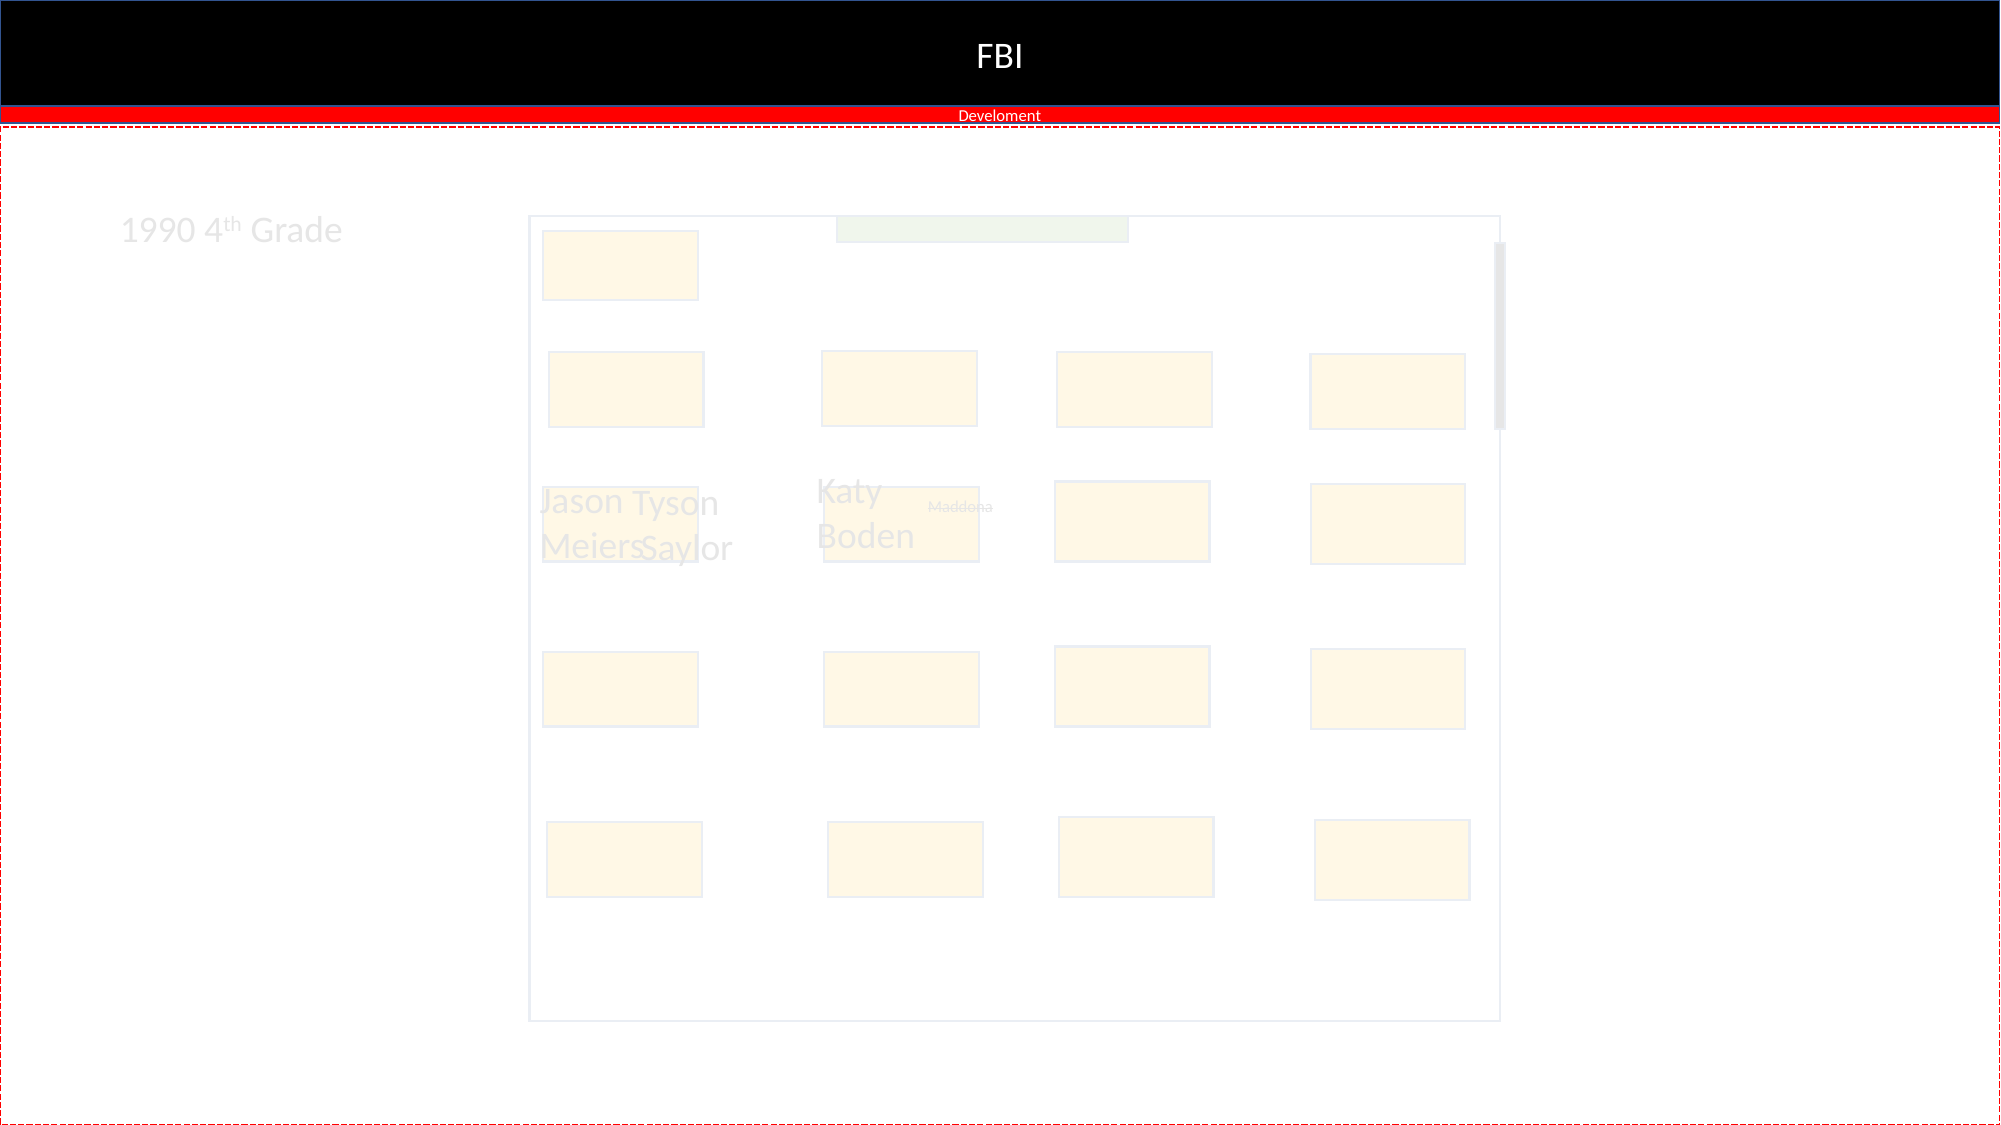

FBI
Develoment

1990 4th Grade

Katy
Boden
Jason
Meiers
Tyson
 Saylor

Maddona